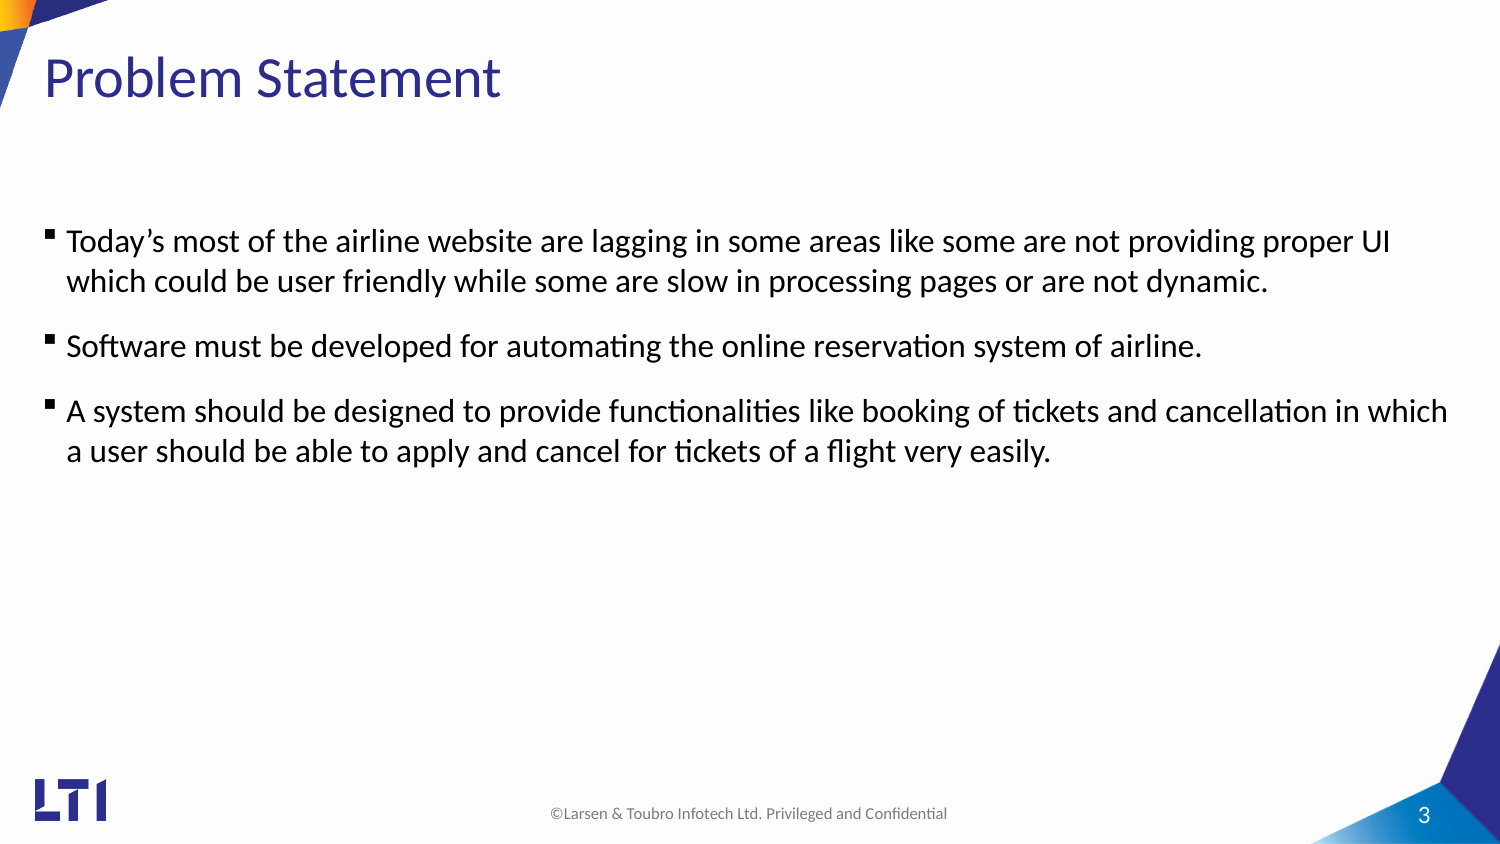

# Problem Statement

Today’s most of the airline website are lagging in some areas like some are not providing proper UI which could be user friendly while some are slow in processing pages or are not dynamic.
Software must be developed for automating the online reservation system of airline.
A system should be designed to provide functionalities like booking of tickets and cancellation in which a user should be able to apply and cancel for tickets of a flight very easily.